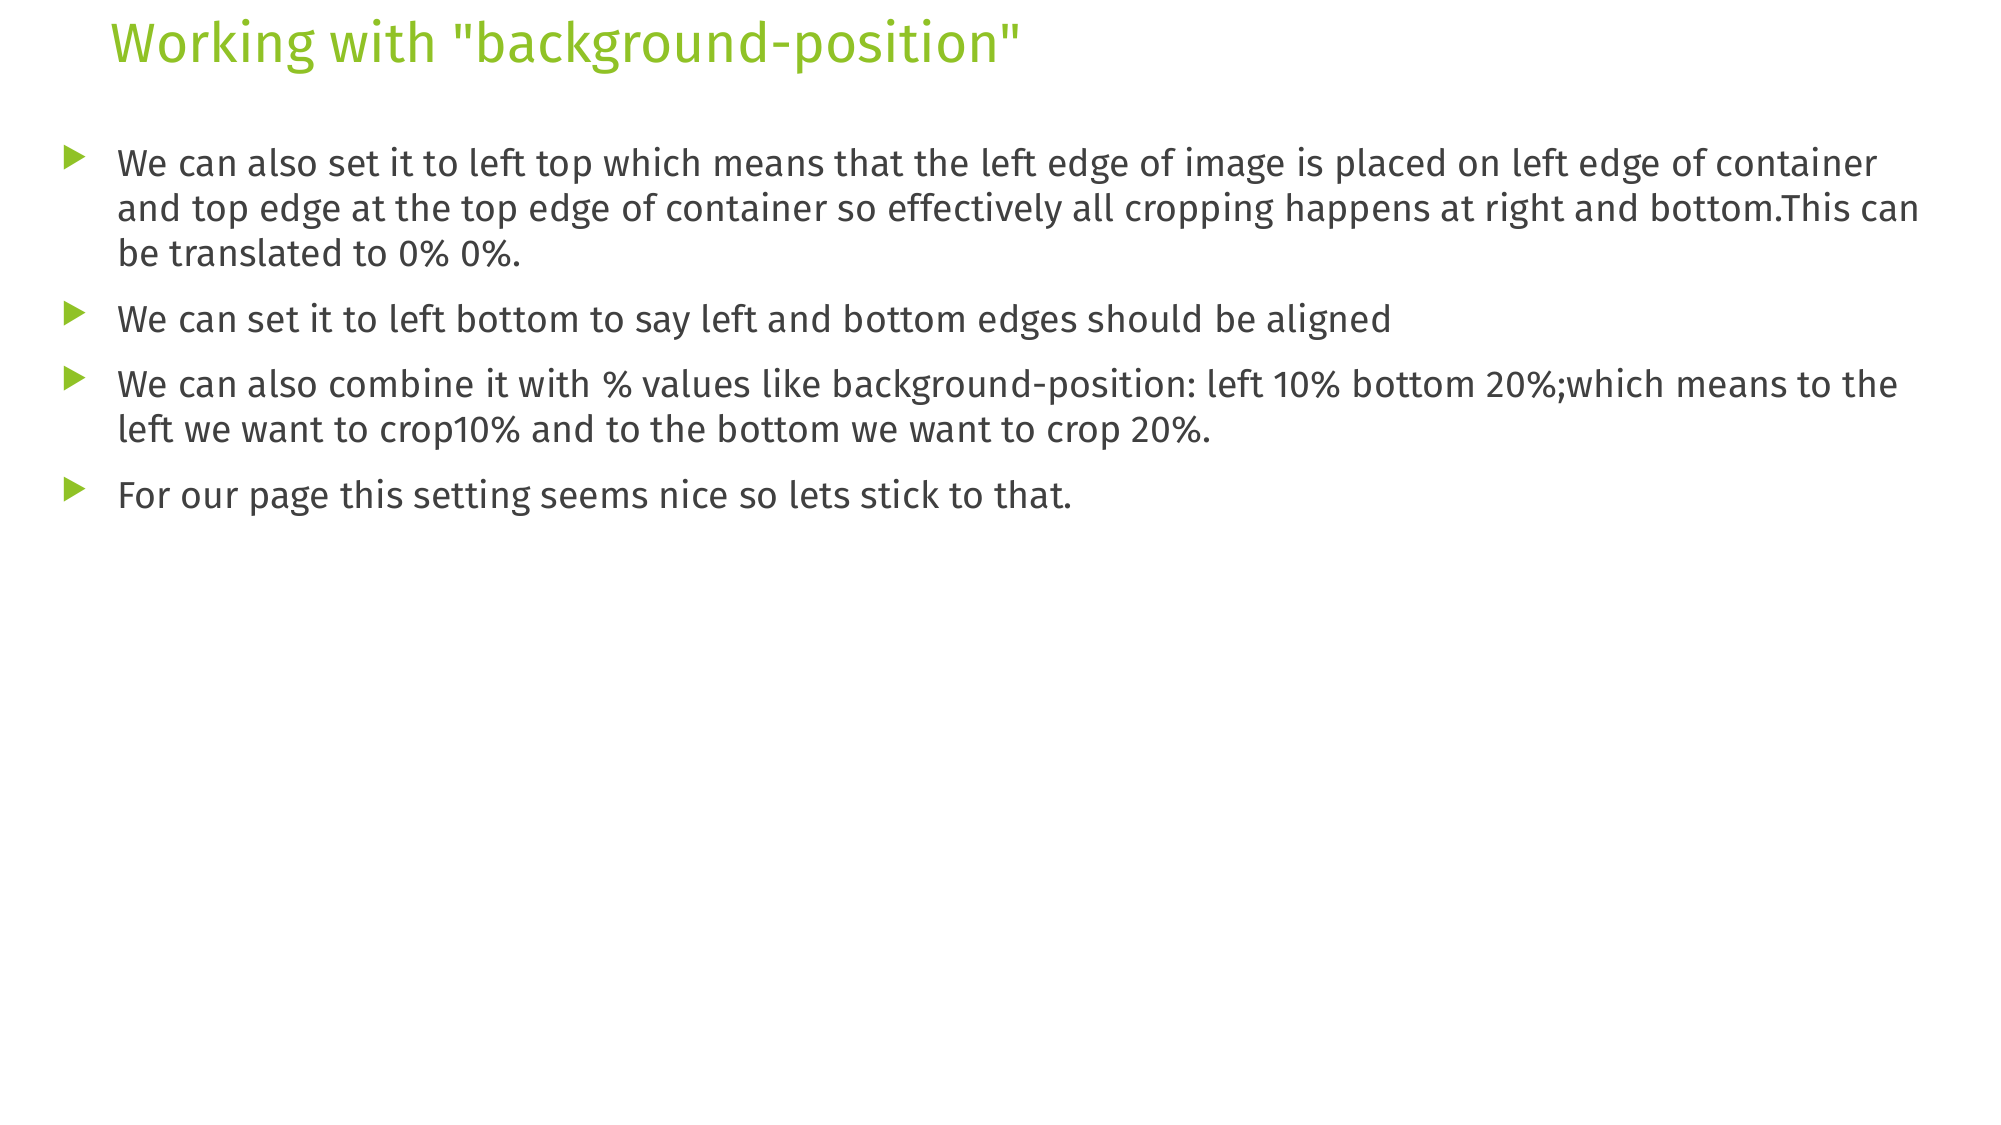

# Working with "background-position"
We can also set it to left top which means that the left edge of image is placed on left edge of container and top edge at the top edge of container so effectively all cropping happens at right and bottom.This can be translated to 0% 0%.
We can set it to left bottom to say left and bottom edges should be aligned
We can also combine it with % values like background-position: left 10% bottom 20%;which means to the left we want to crop10% and to the bottom we want to crop 20%.
For our page this setting seems nice so lets stick to that.